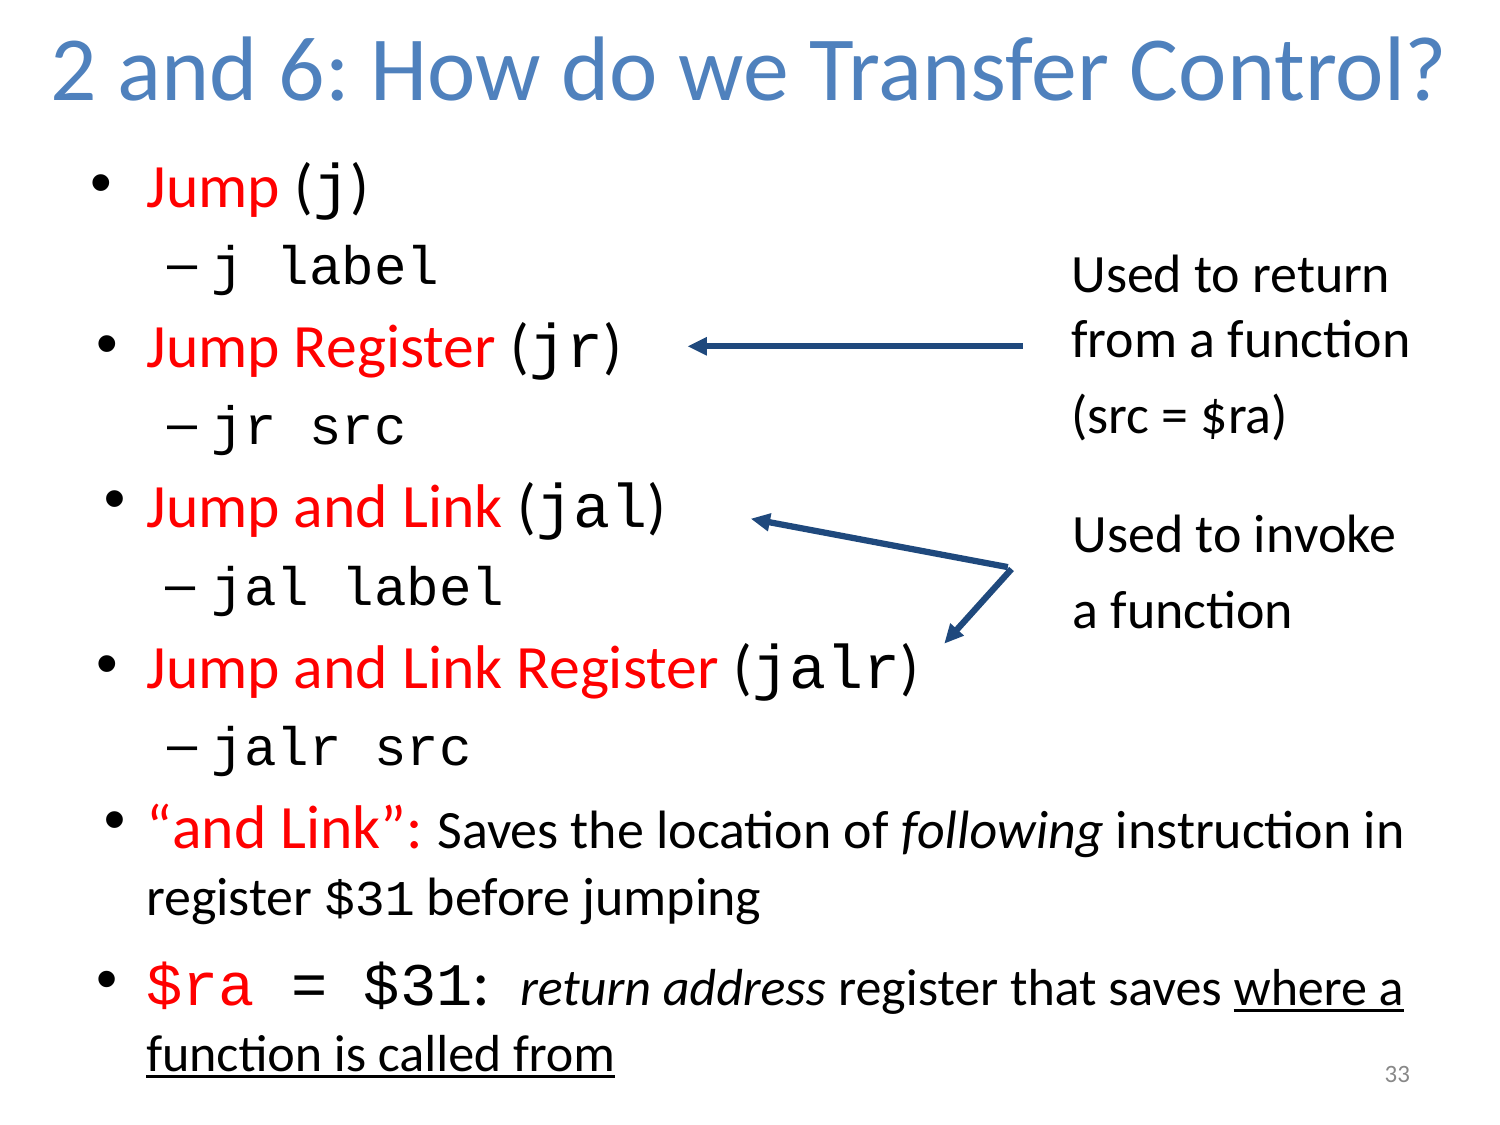

# 2 and 6: How do we Transfer Control?
Jump (j)
j label
Jump Register (jr)
jr src
Jump and Link (jal)
jal label
Jump and Link Register (jalr)
jalr src
“and Link”: Saves the location of following instruction in register $31 before jumping
$ra = $31:  return address register that saves where a function is called from

Used to return
from a function
(src = $ra)

Used to invoke
a function
33